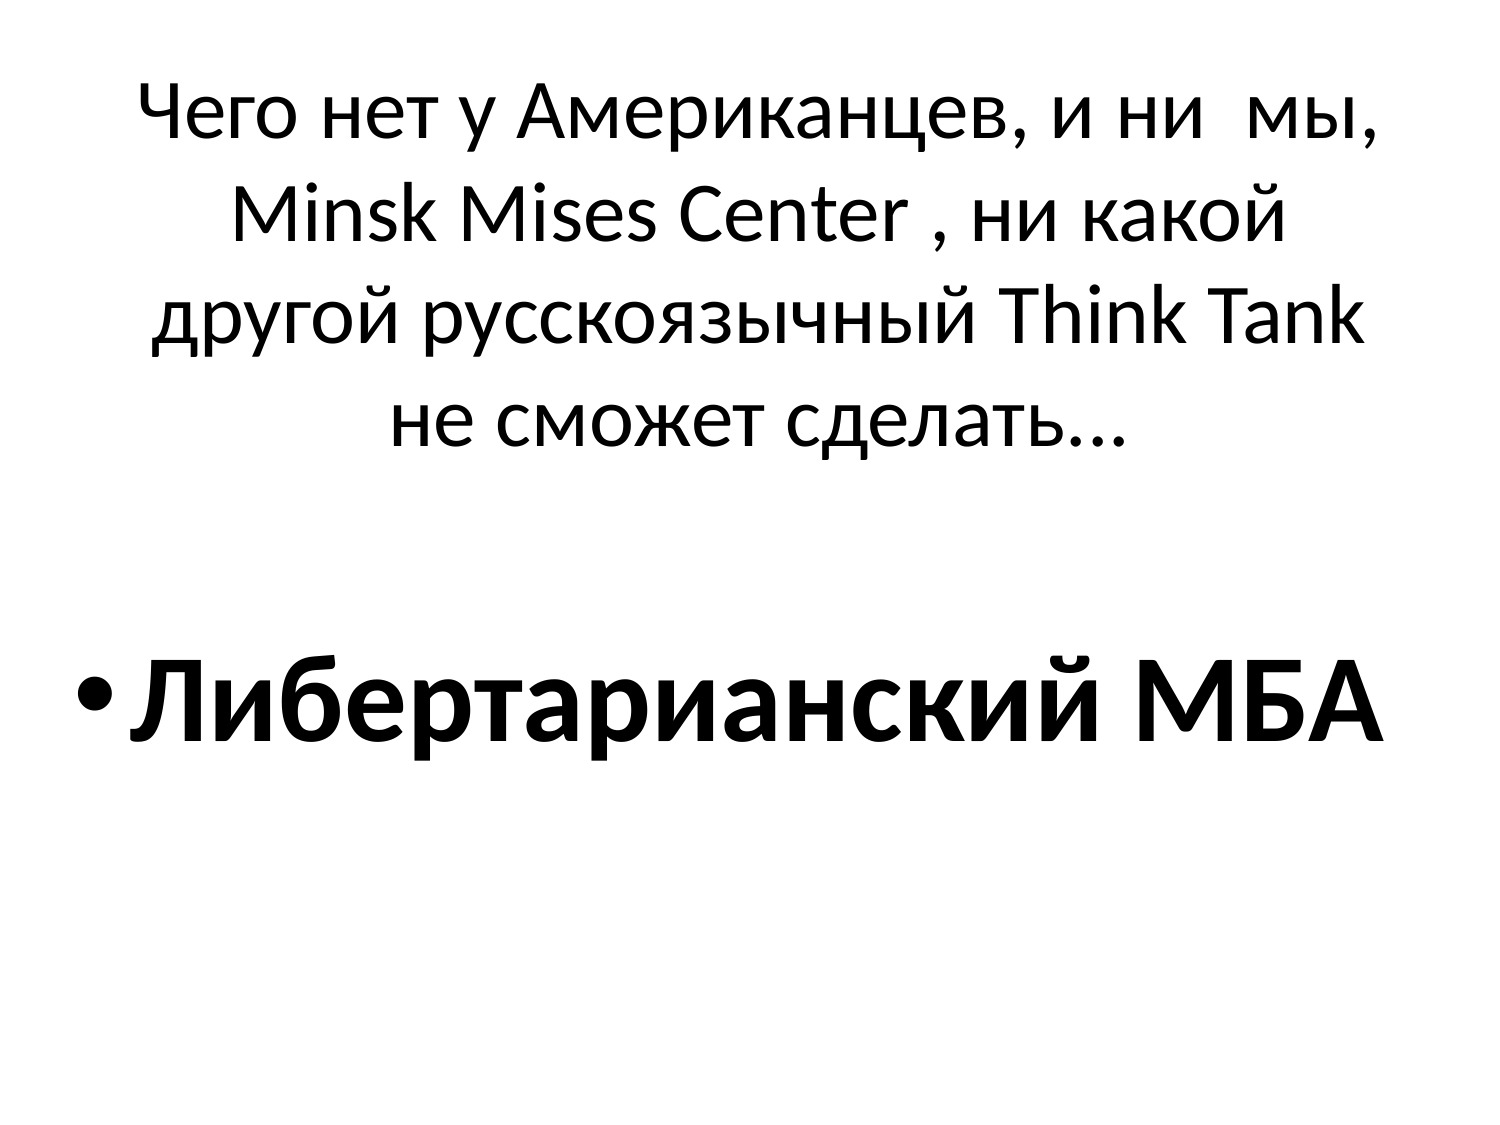

# Чего нет у Американцев, и ни  мы, Minsk Mises Center , ни какой другой русскоязычный Think Tank не cможет сделать...
Либертарианский МБА